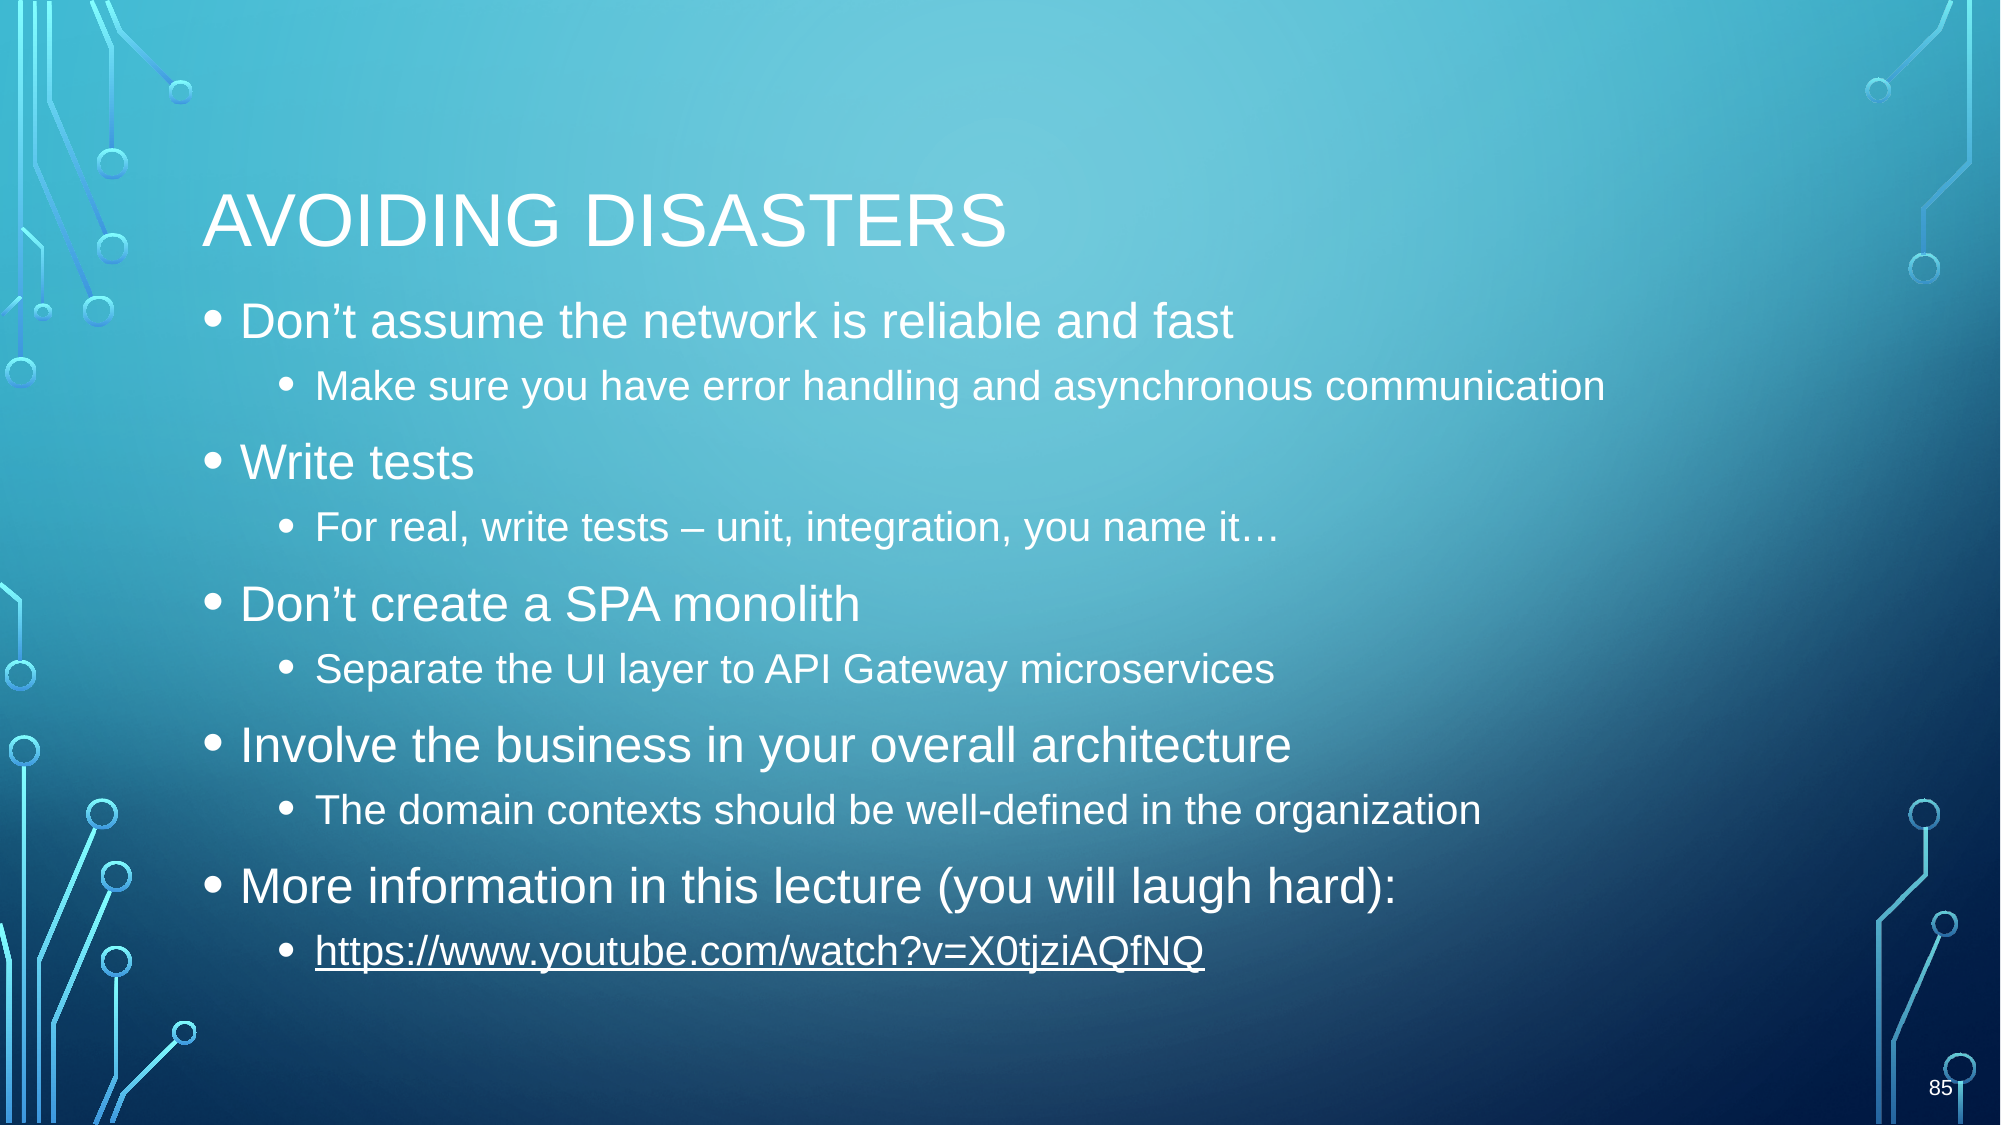

# Avoiding Disasters
Don’t assume the network is reliable and fast
Make sure you have error handling and asynchronous communication
Write tests
For real, write tests – unit, integration, you name it…
Don’t create a SPA monolith
Separate the UI layer to API Gateway microservices
Involve the business in your overall architecture
The domain contexts should be well-defined in the organization
More information in this lecture (you will laugh hard):
https://www.youtube.com/watch?v=X0tjziAQfNQ
85